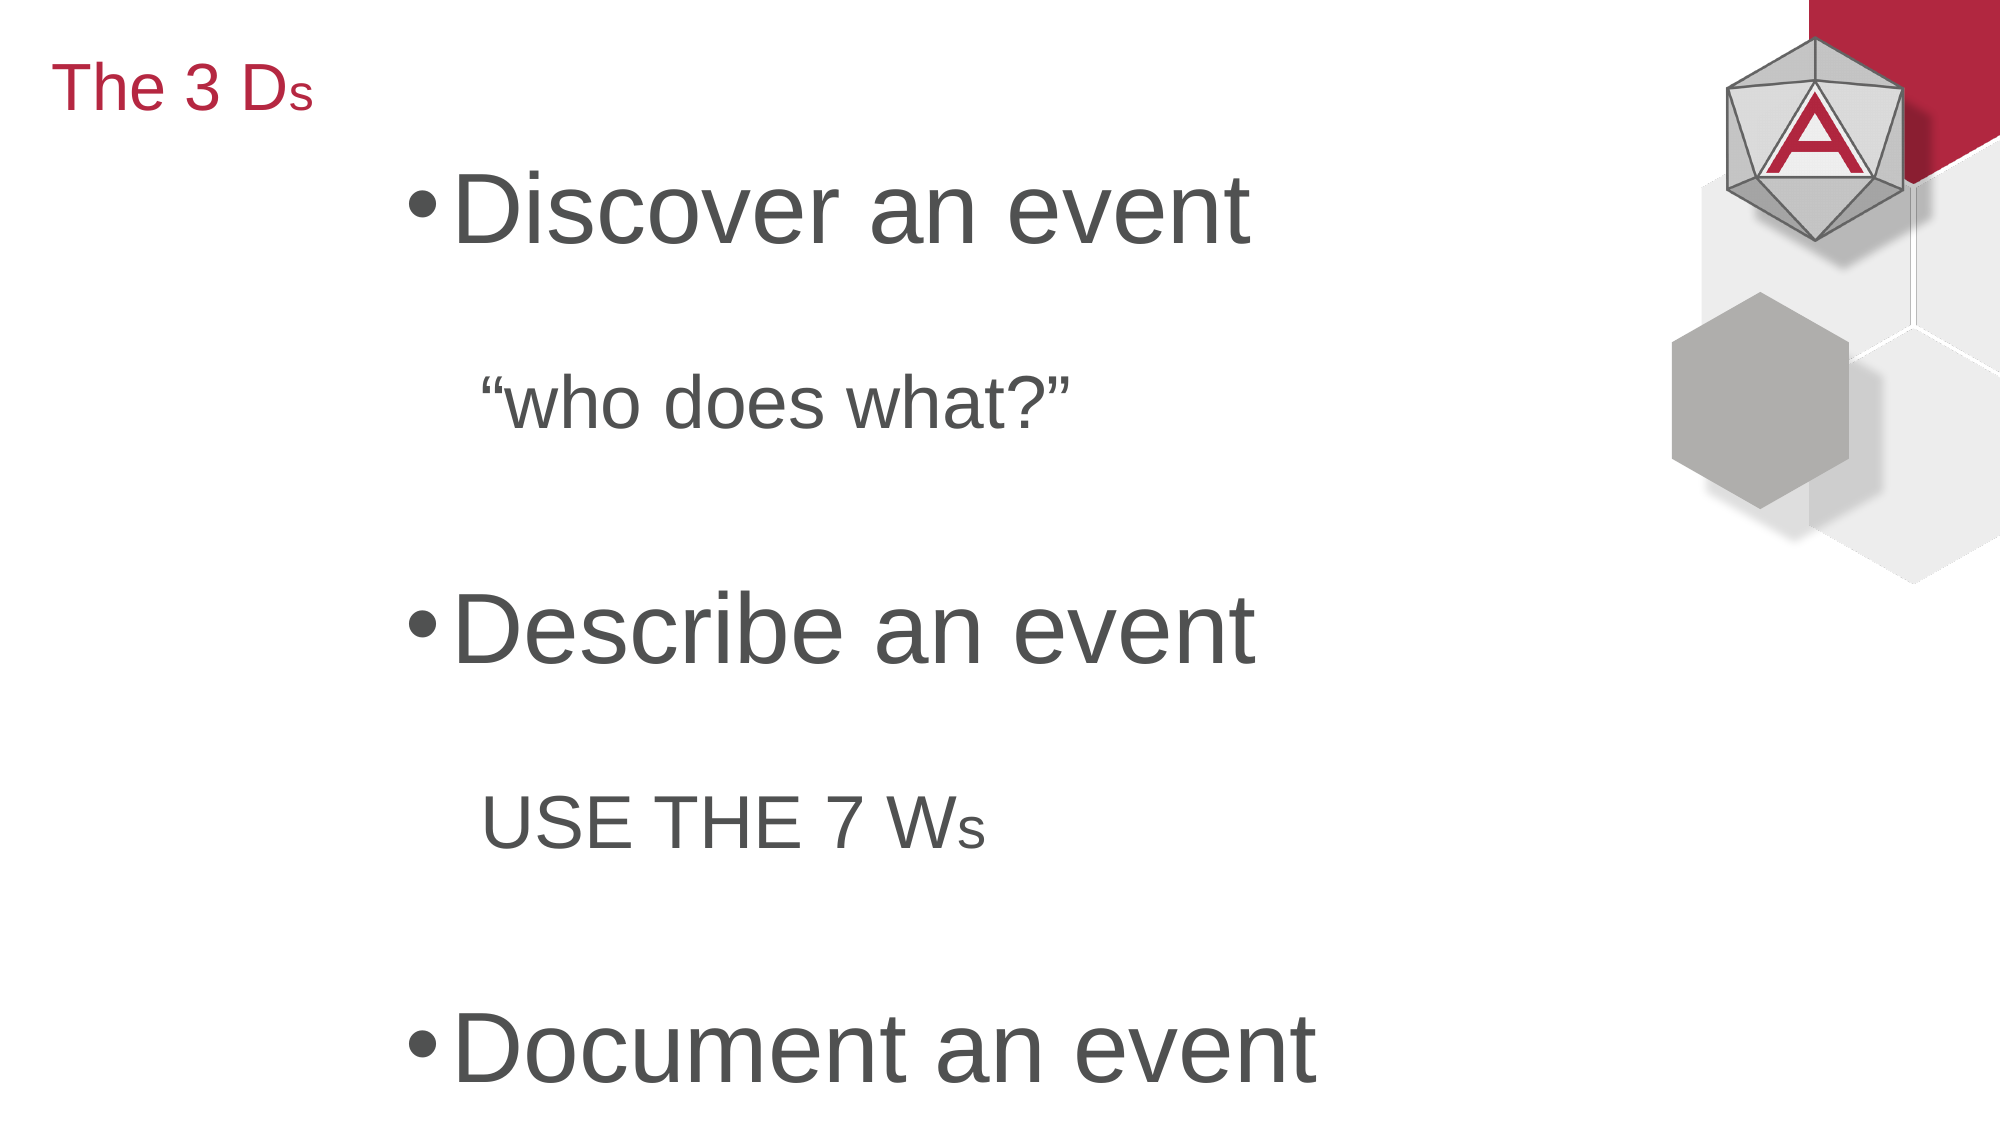

# The 3 Ds
Discover an event
						“who does what?”

Describe an event
						USE THE 7 Ws

Document an event
							SUN MODELLING